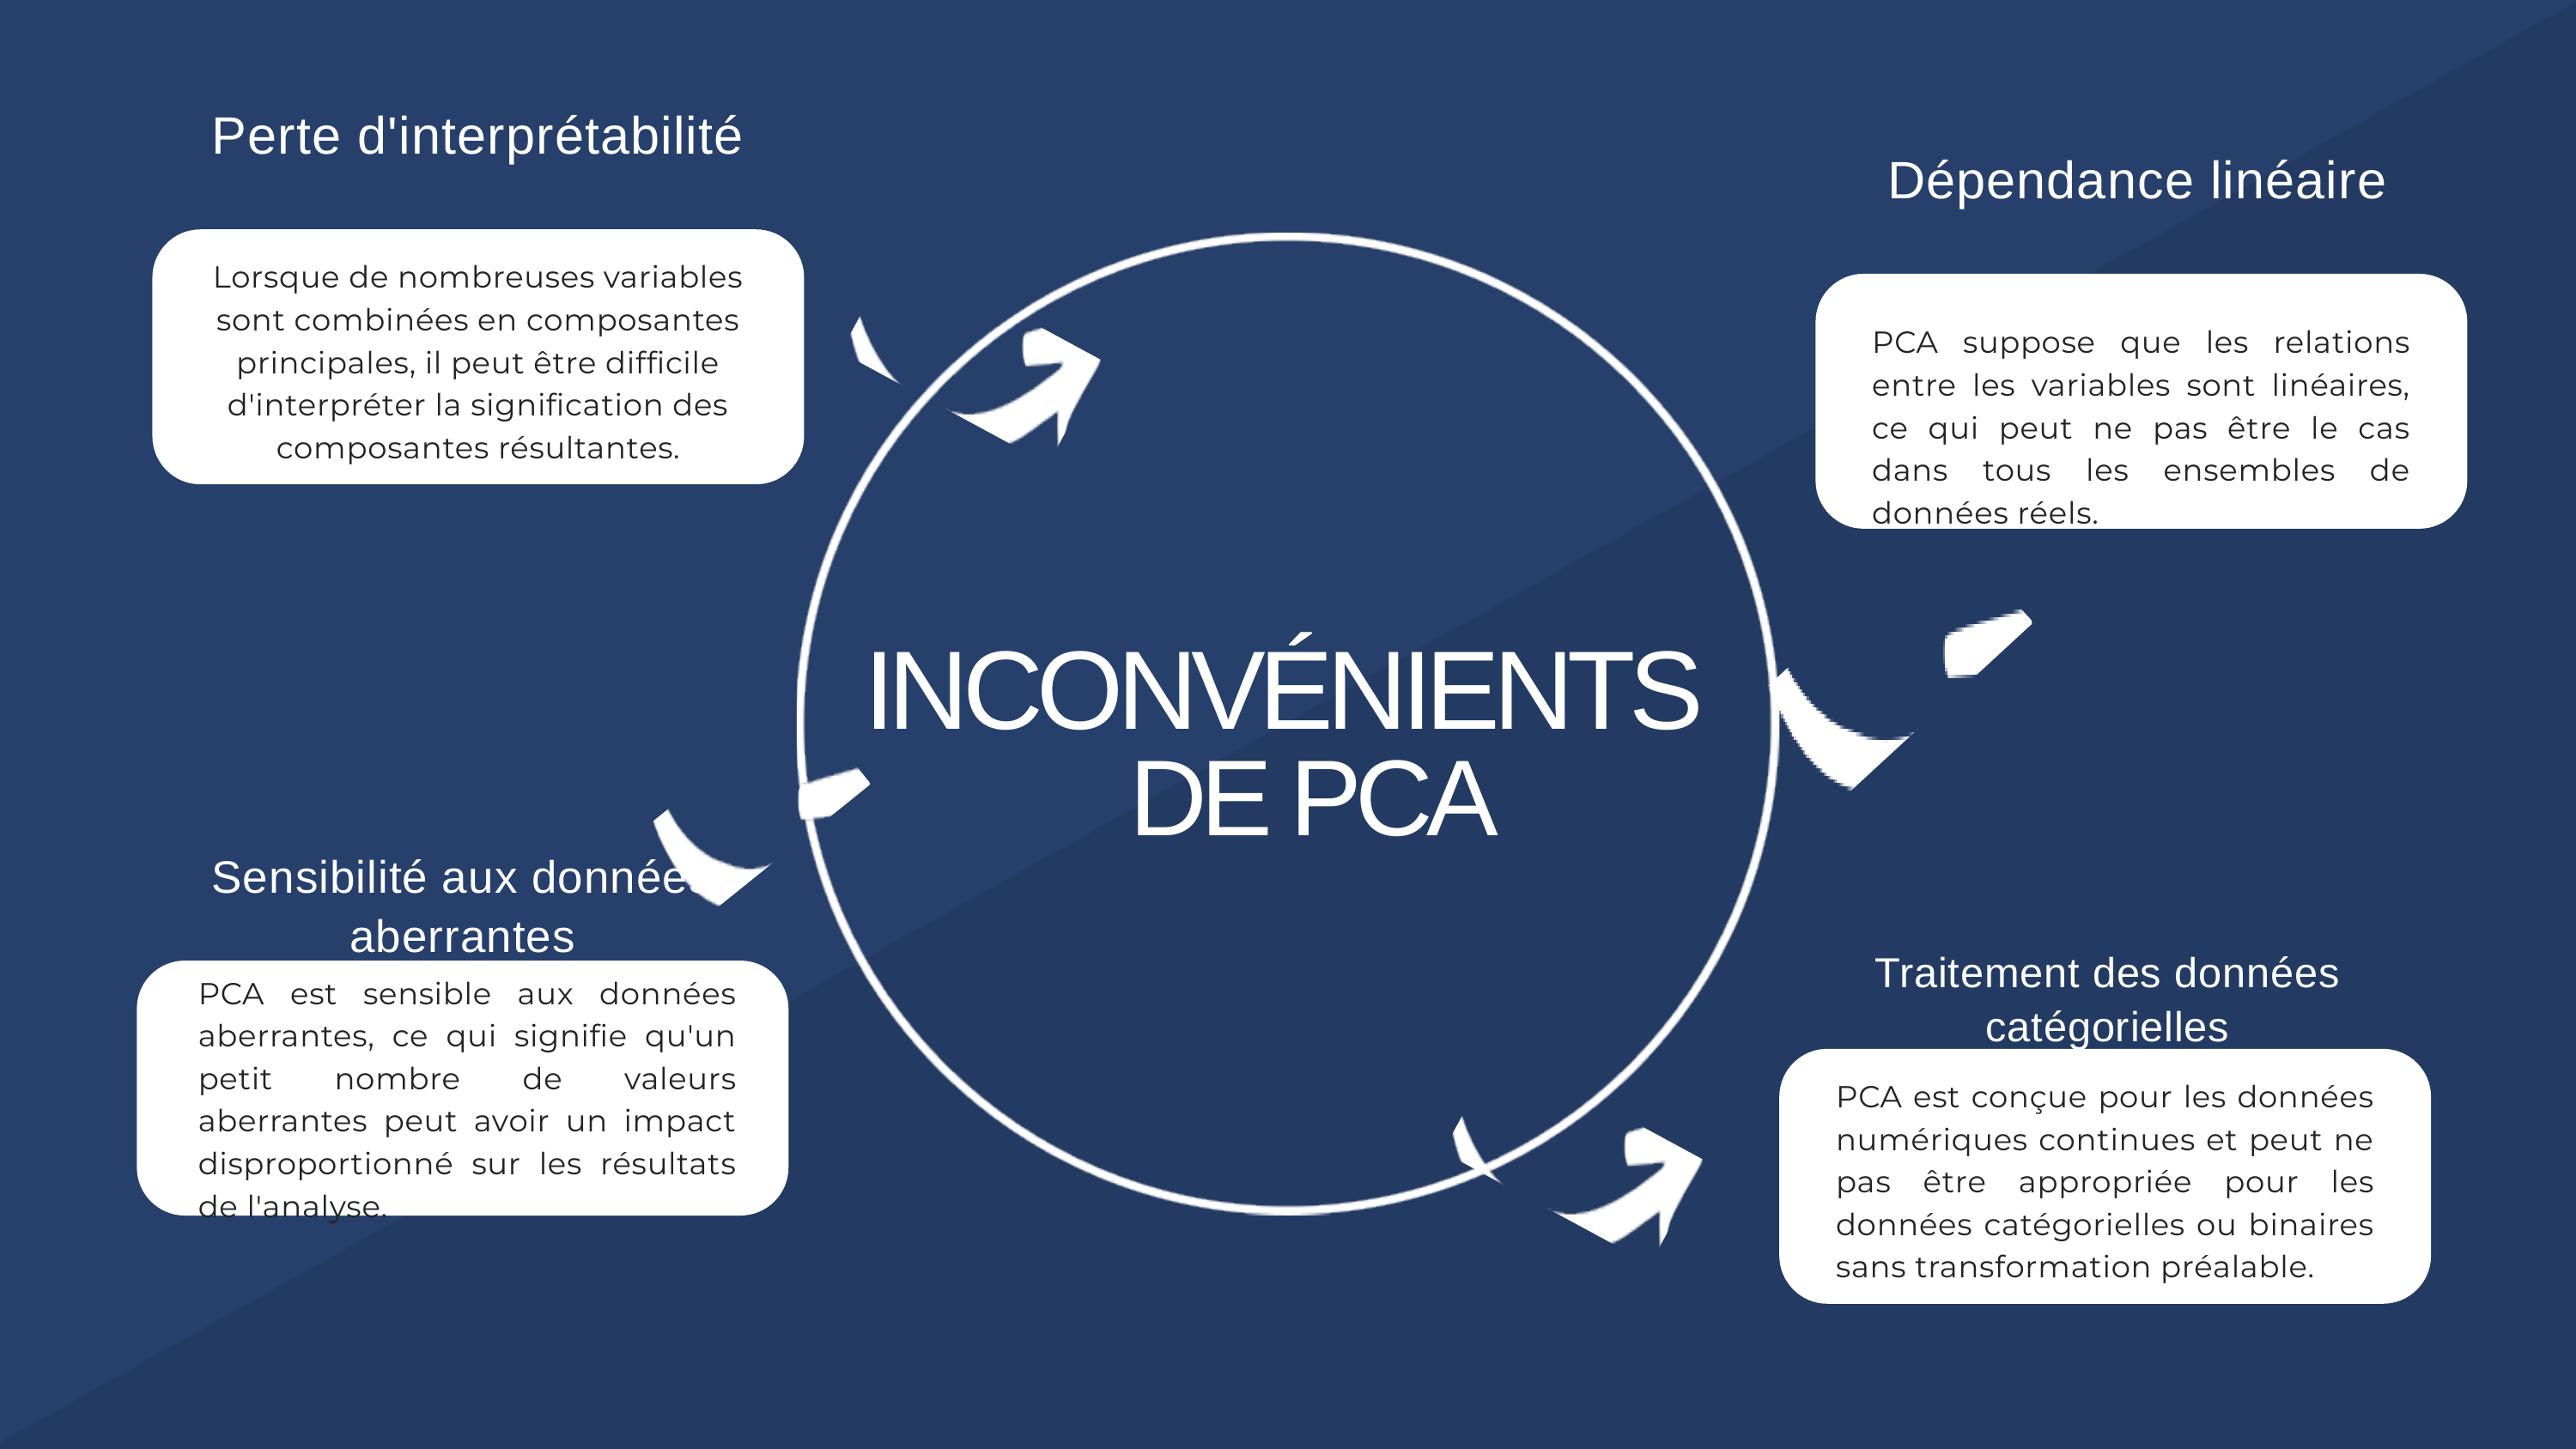

Perte d'interprétabilité
Dépendance linéaire

Lorsque de nombreuses variables sont combinées en composantes principales, il peut être difficile d'interpréter la signification des composantes résultantes.

PCA suppose que les relations entre les variables sont linéaires, ce qui peut ne pas être le cas dans tous les ensembles de données réels.

INCONVÉNIENTS
  DE PCA

Sensibilité aux données aberrantes
Traitement des données catégorielles

PCA est sensible aux données aberrantes, ce qui signifie qu'un petit nombre de valeurs aberrantes peut avoir un impact disproportionné sur les résultats de l'analyse.

PCA est conçue pour les données numériques continues et peut ne pas être appropriée pour les données catégorielles ou binaires sans transformation préalable.